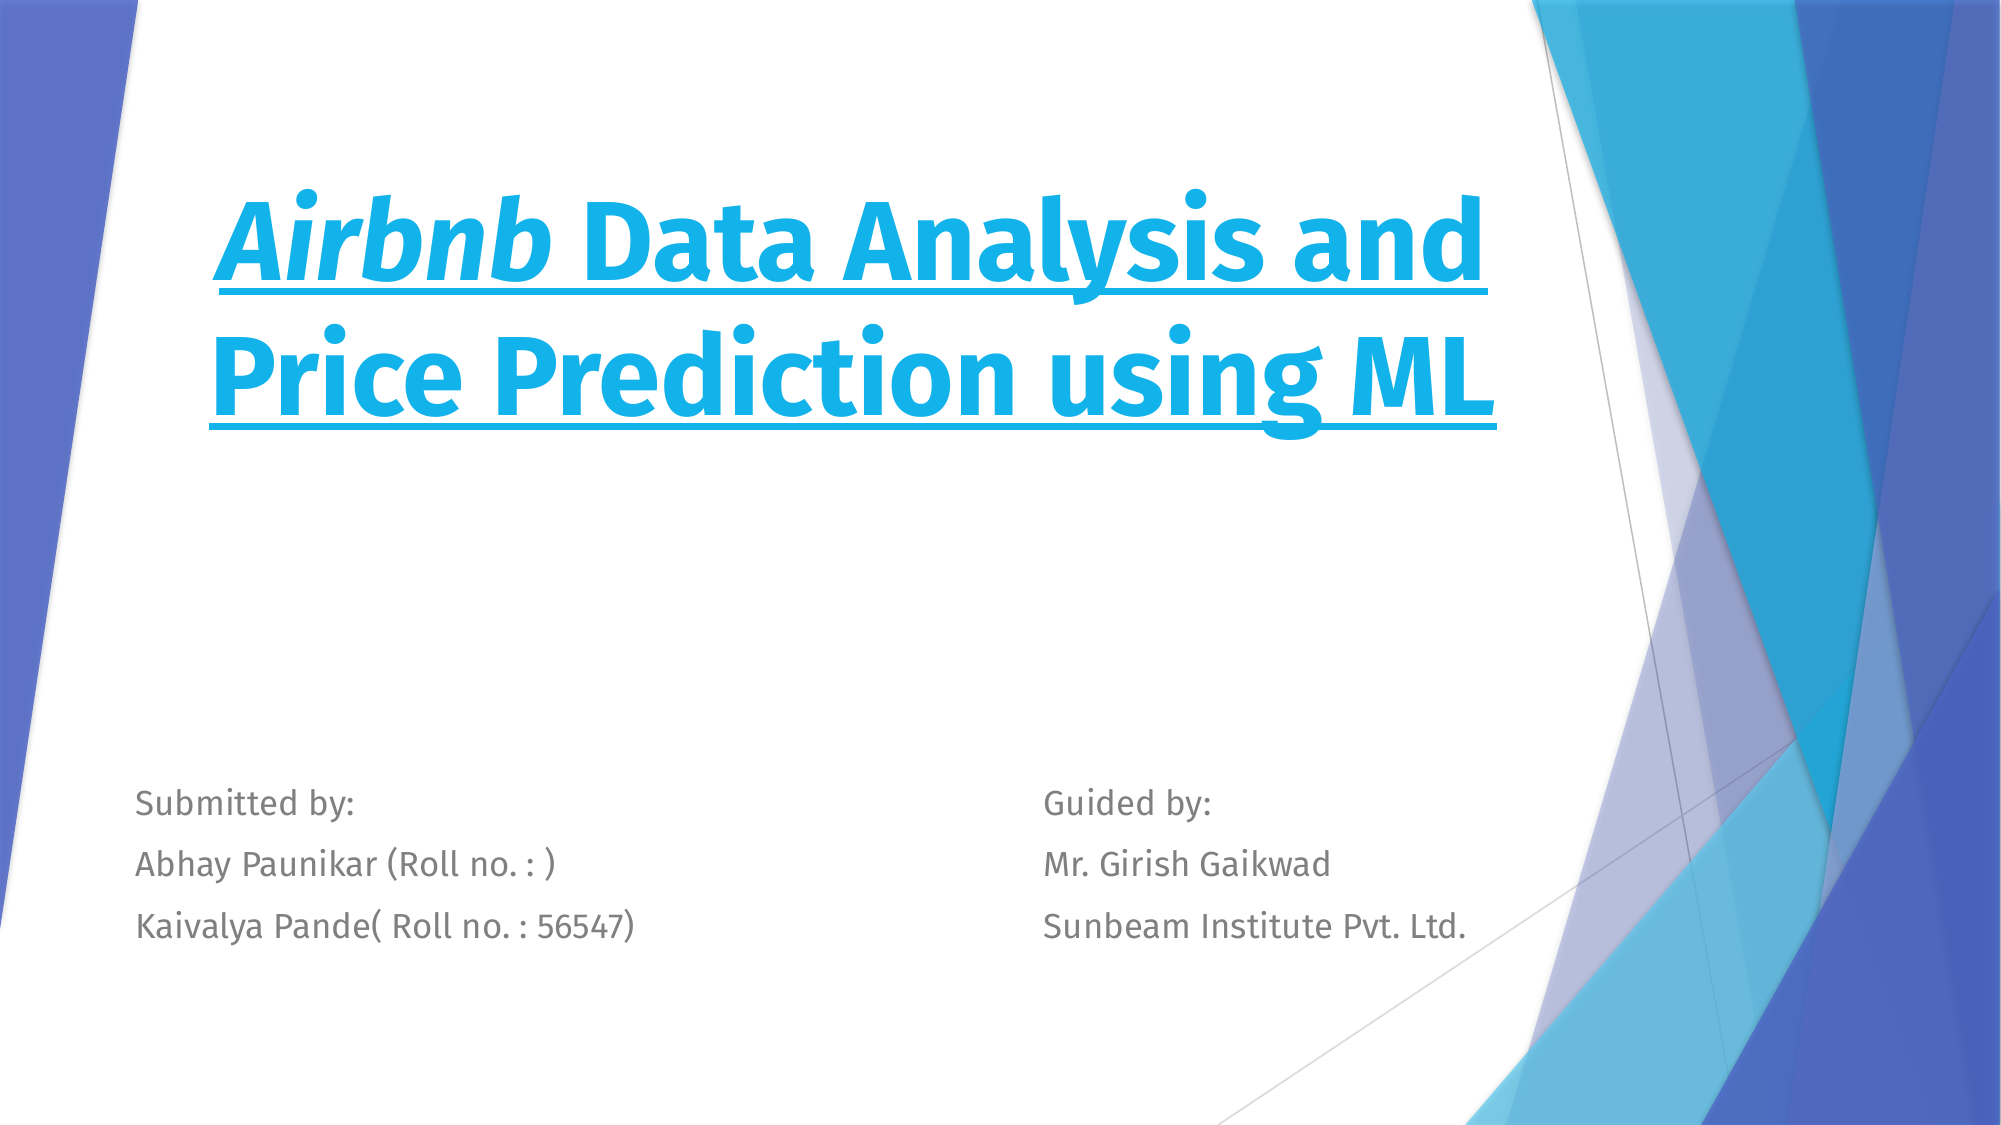

# Airbnb Data Analysis and Price Prediction using ML
Guided by:
Mr. Girish Gaikwad
Sunbeam Institute Pvt. Ltd.
Submitted by:
Abhay Paunikar (Roll no. : )
Kaivalya Pande( Roll no. : 56547)